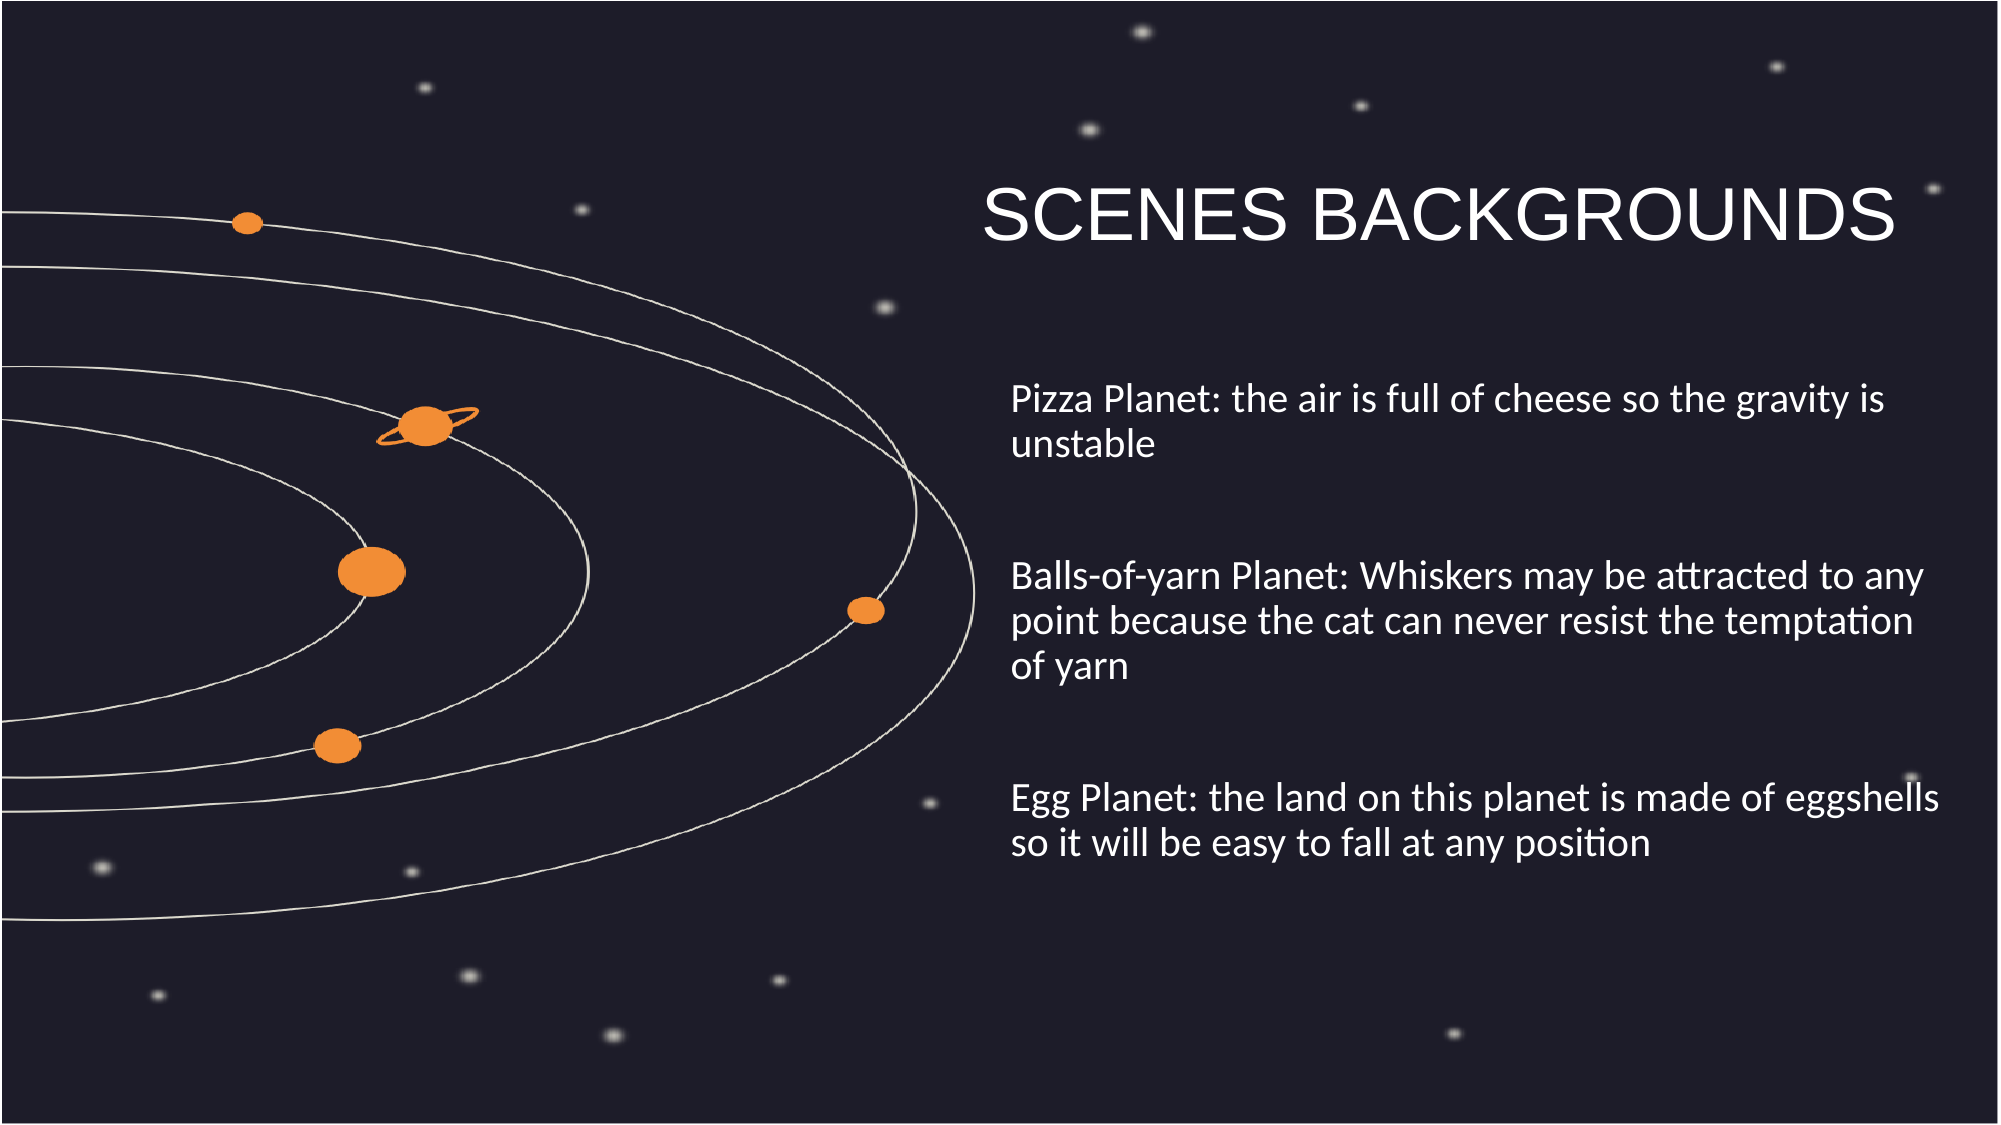

# Scenes backgrounds
Pizza Planet: the air is full of cheese so the gravity is unstable

Balls-of-yarn Planet: Whiskers may be attracted to any point because the cat can never resist the temptation of yarn

Egg Planet: the land on this planet is made of eggshells so it will be easy to fall at any position